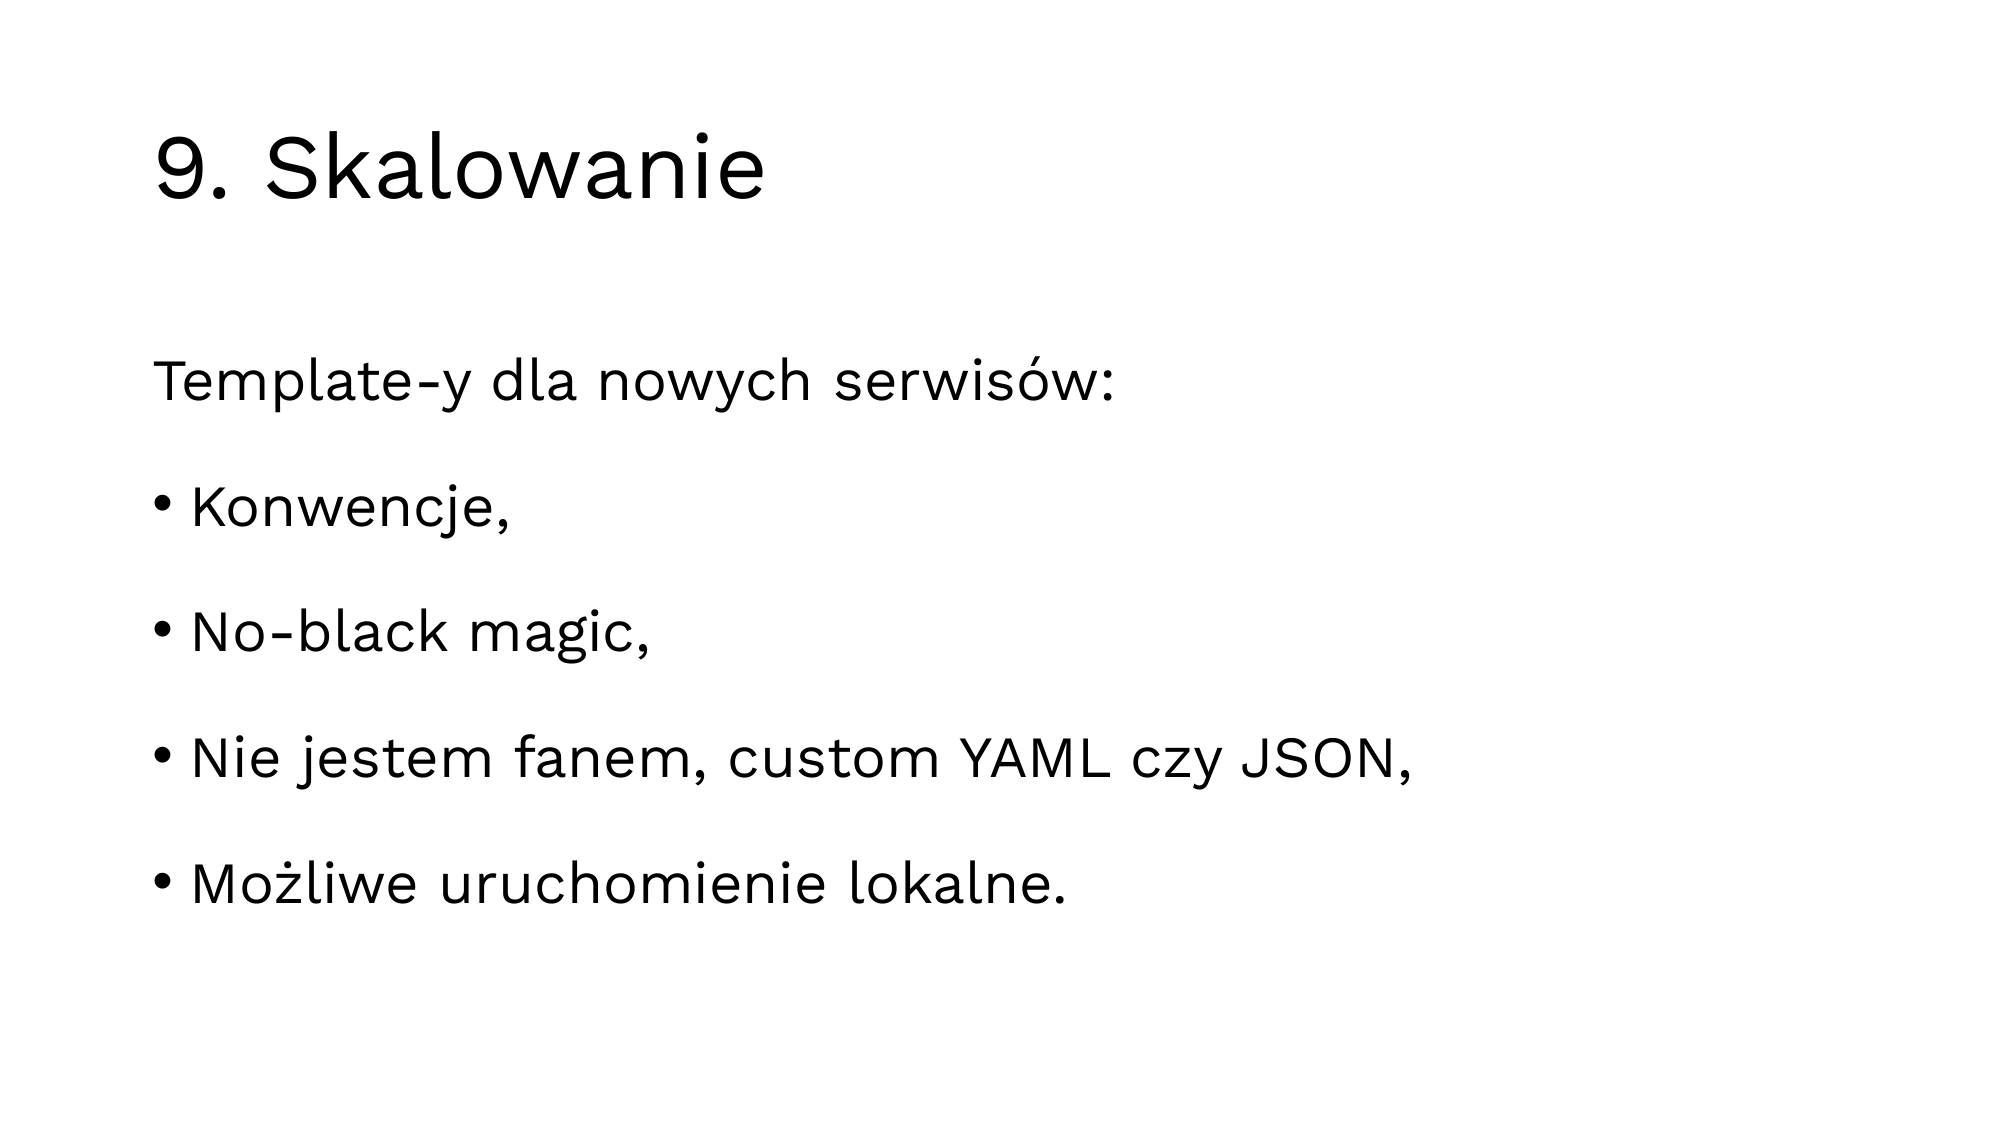

# 9. Skalowanie
Template-y dla nowych serwisów:
Konwencje,
No-black magic,
Nie jestem fanem, custom YAML czy JSON,
Możliwe uruchomienie lokalne.